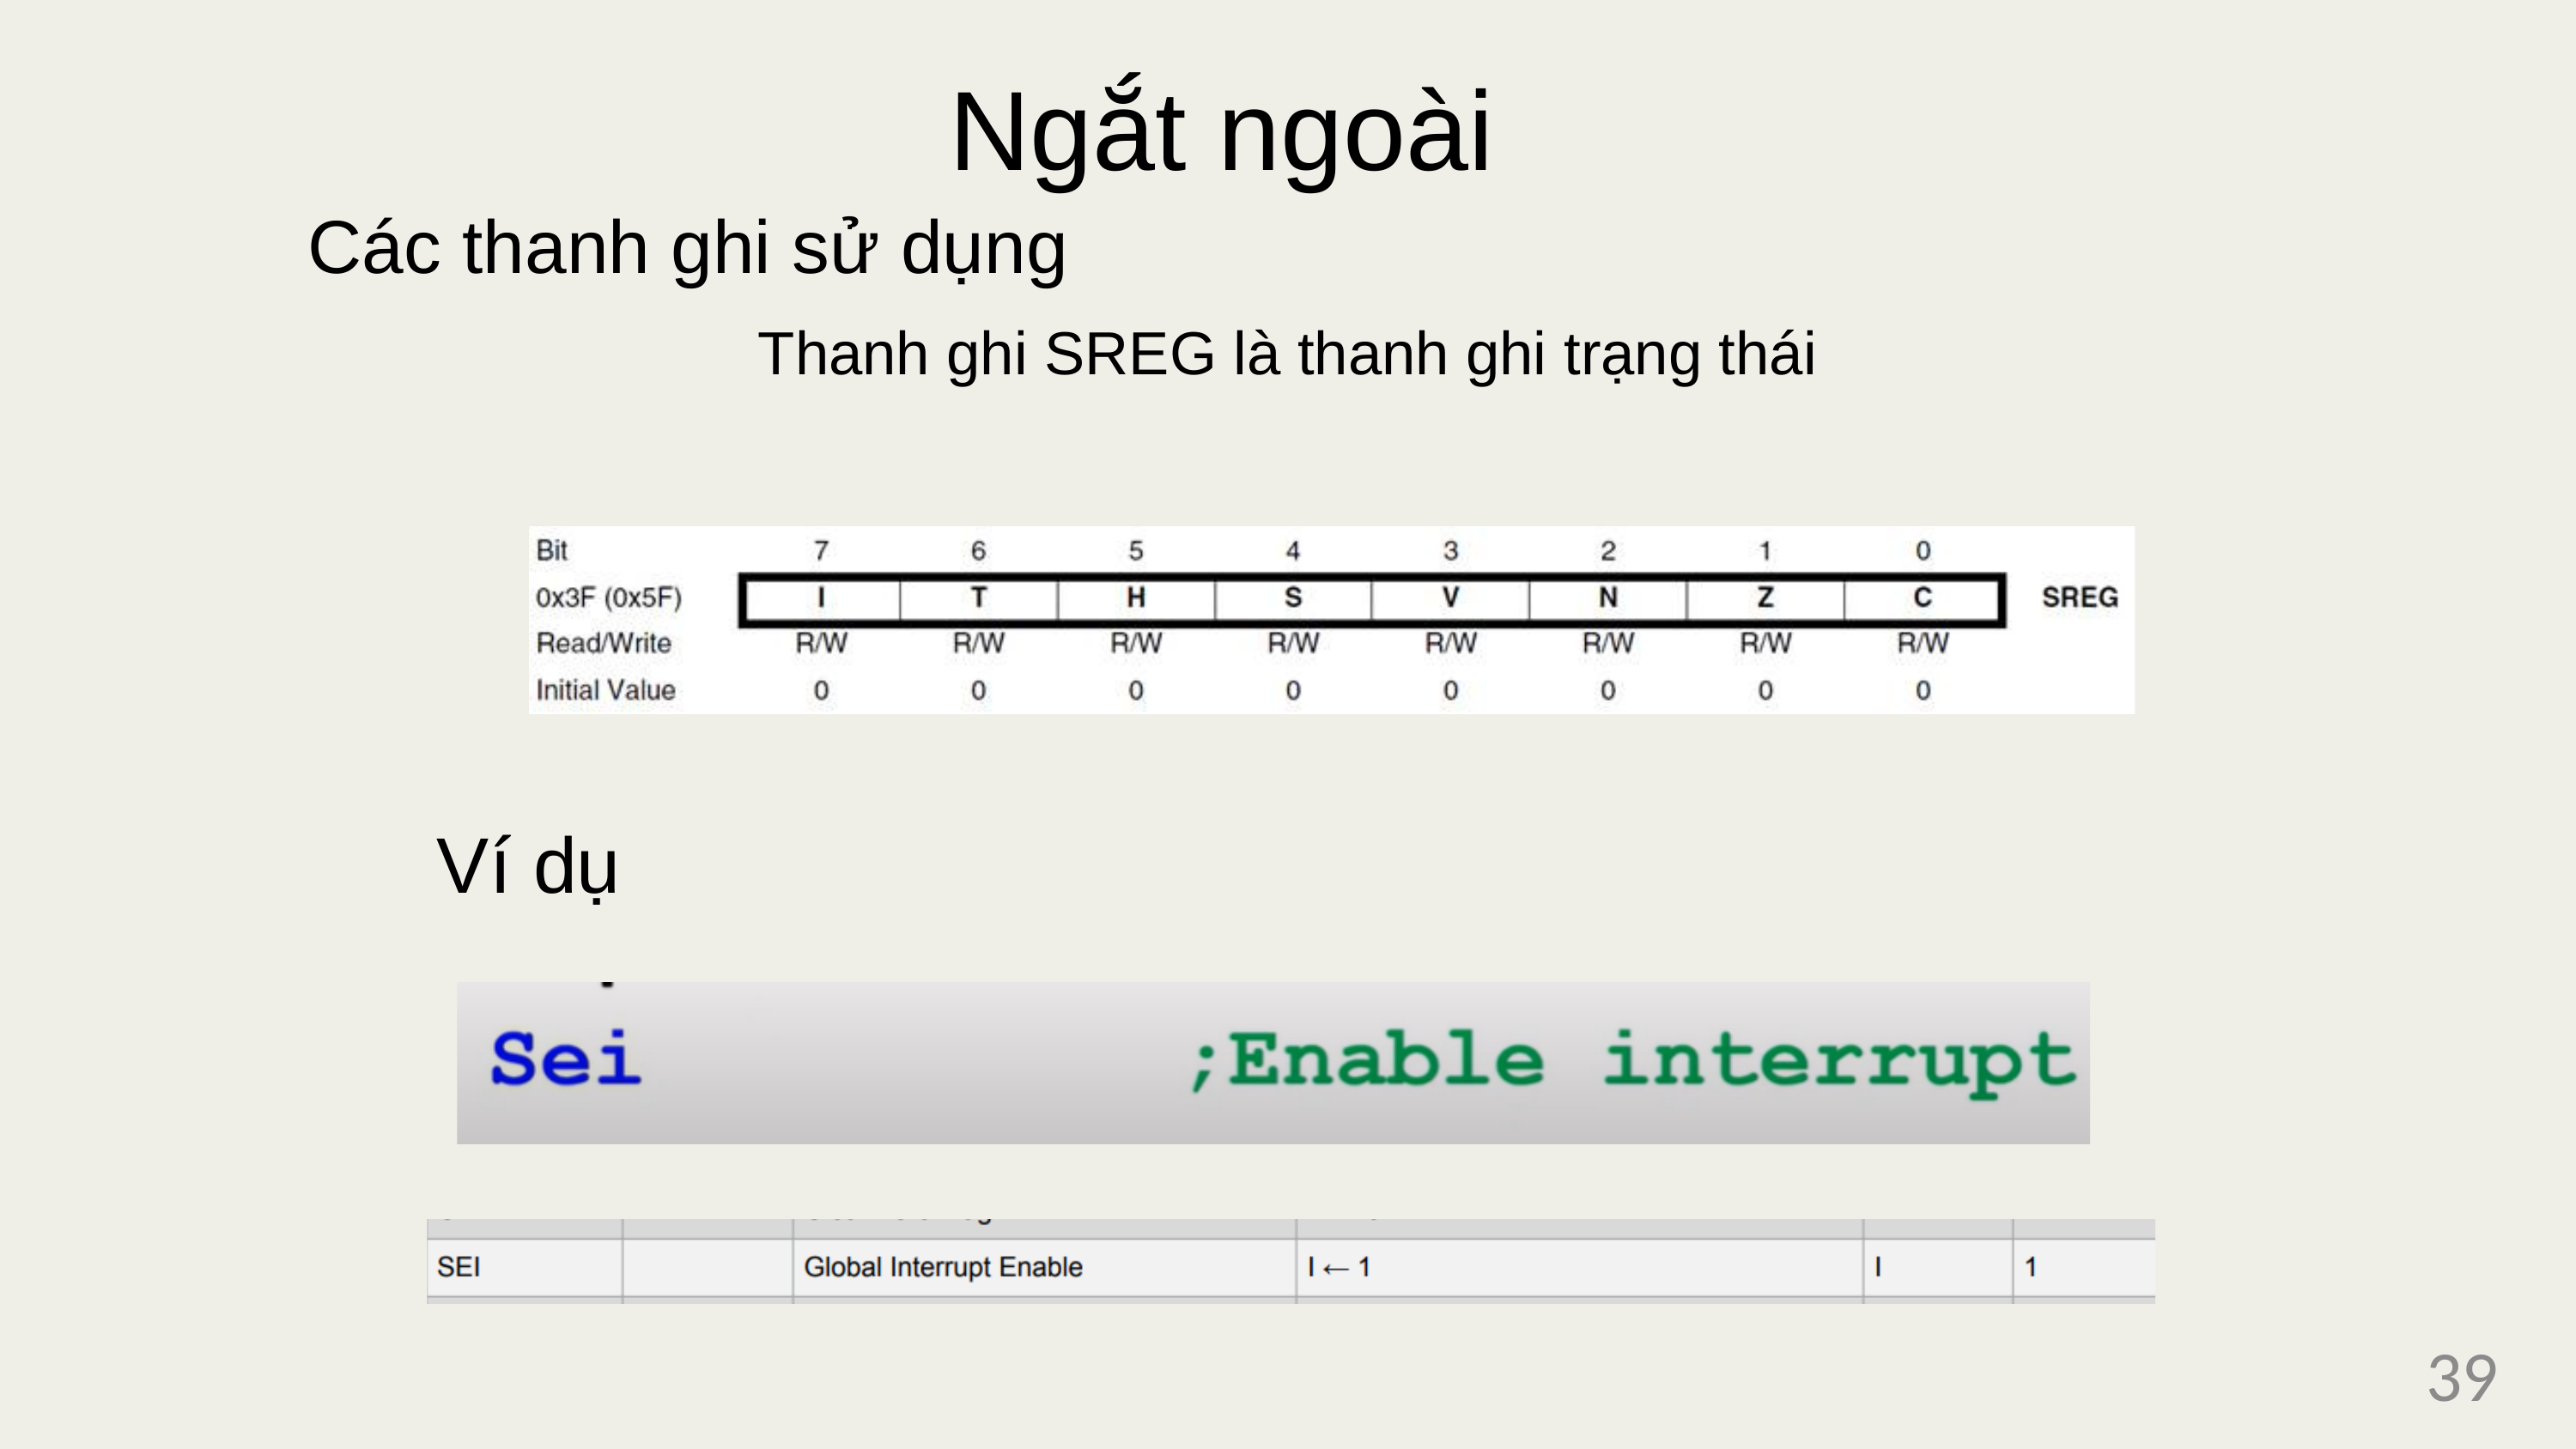

Ngắt ngoài
Các thanh ghi sử dụng
Thanh ghi SREG là thanh ghi trạng thái

Ví dụ

39